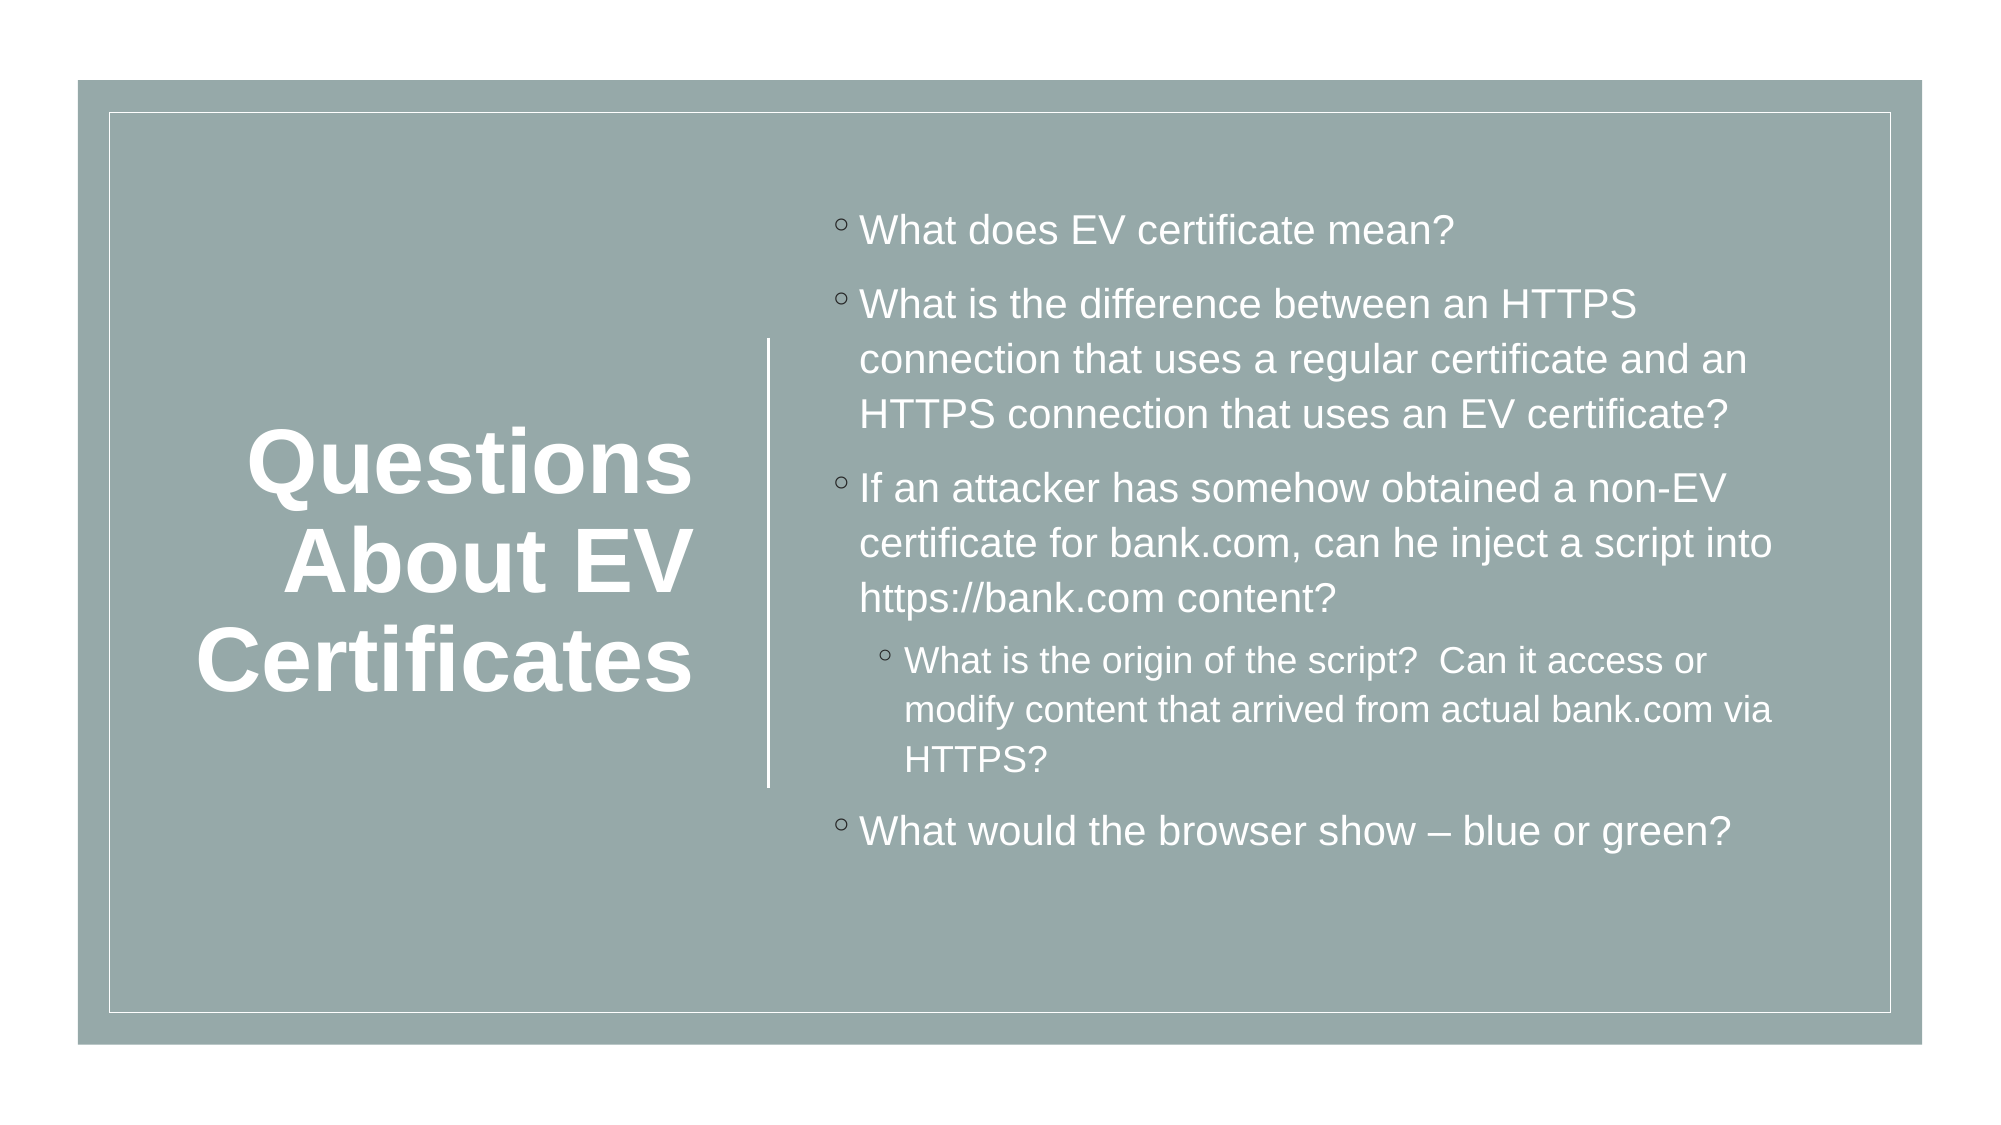

# Questions About EV Certificates
What does EV certificate mean?
What is the difference between an HTTPS connection that uses a regular certificate and an HTTPS connection that uses an EV certificate?
If an attacker has somehow obtained a non-EV certificate for bank.com, can he inject a script into https://bank.com content?
What is the origin of the script?  Can it access or modify content that arrived from actual bank.com via HTTPS?
What would the browser show – blue or green?